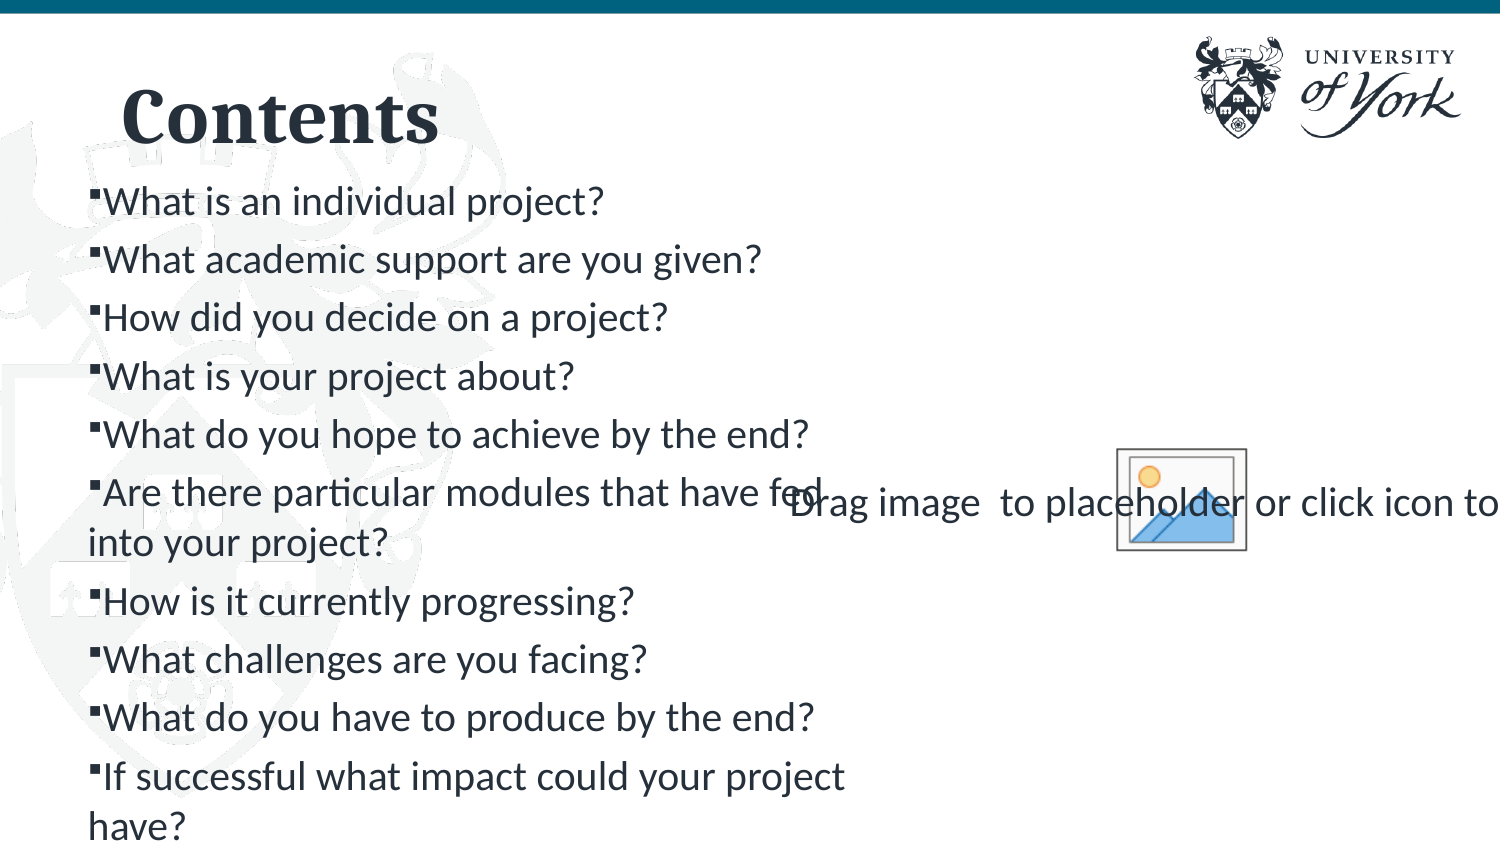

# Contents
What is an individual project?
What academic support are you given?
How did you decide on a project?
What is your project about?
What do you hope to achieve by the end?
Are there particular modules that have fed into your project?
How is it currently progressing?
What challenges are you facing?
What do you have to produce by the end?
If successful what impact could your project have?